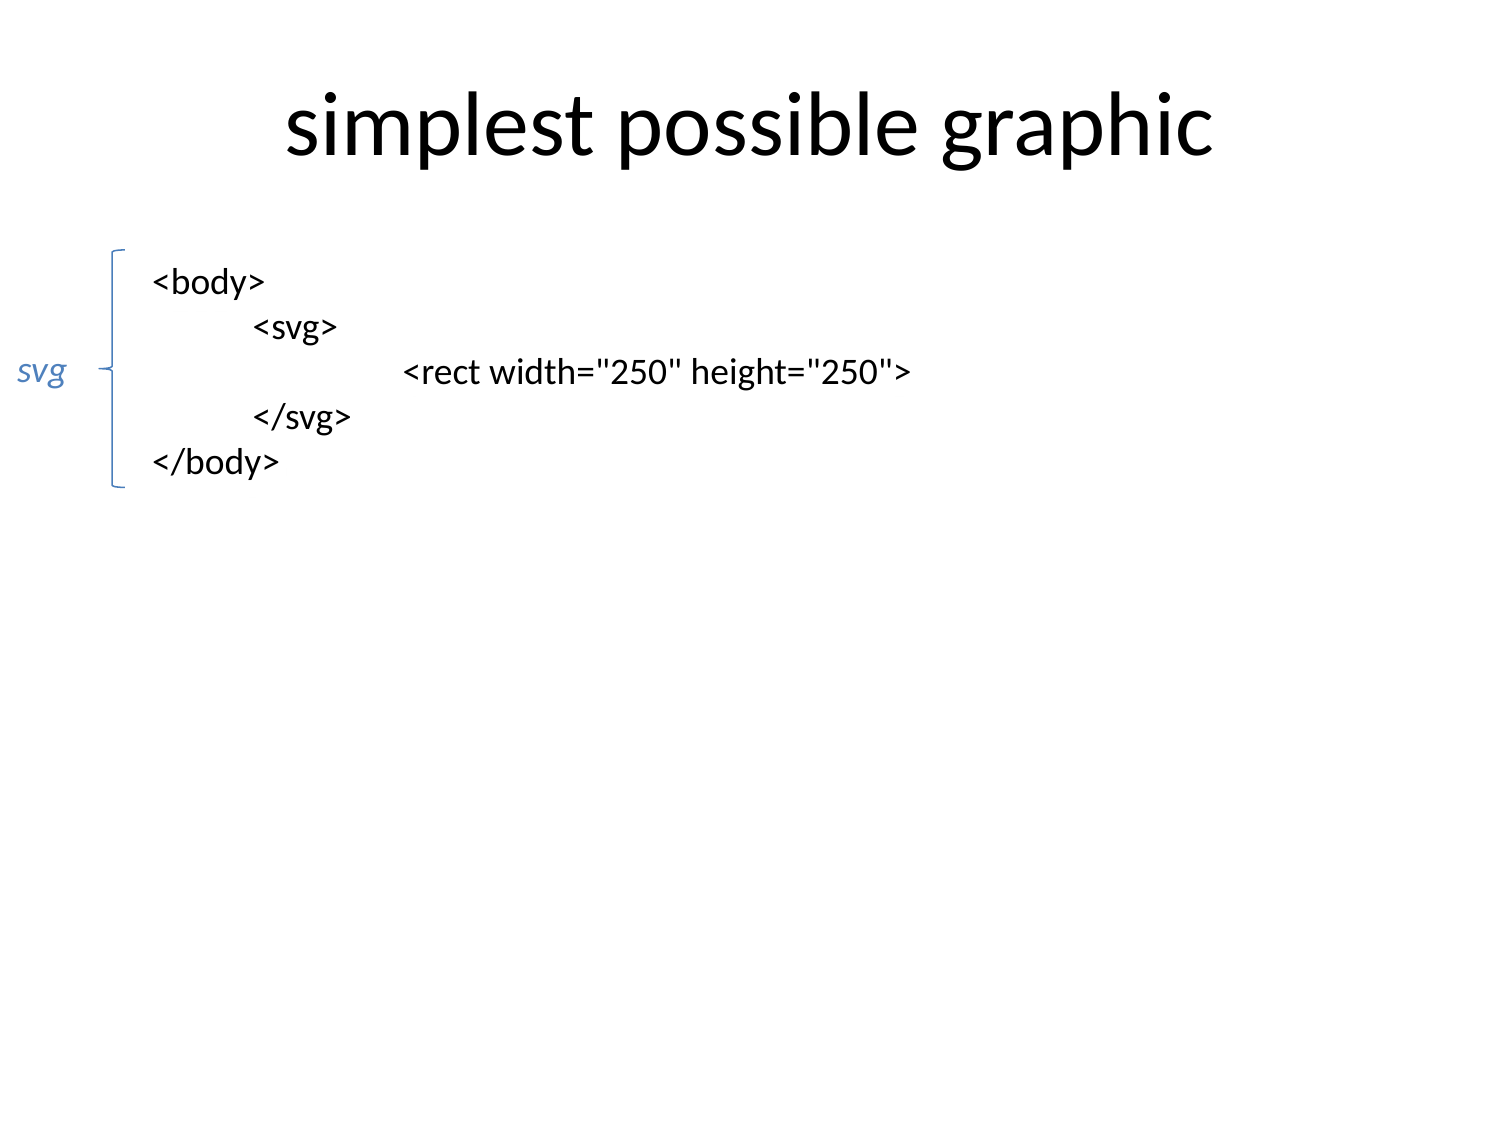

# simplest possible graphic

<body>
   <svg>
        	   <rect width="250" height="250">
   </svg>
</body>

svg